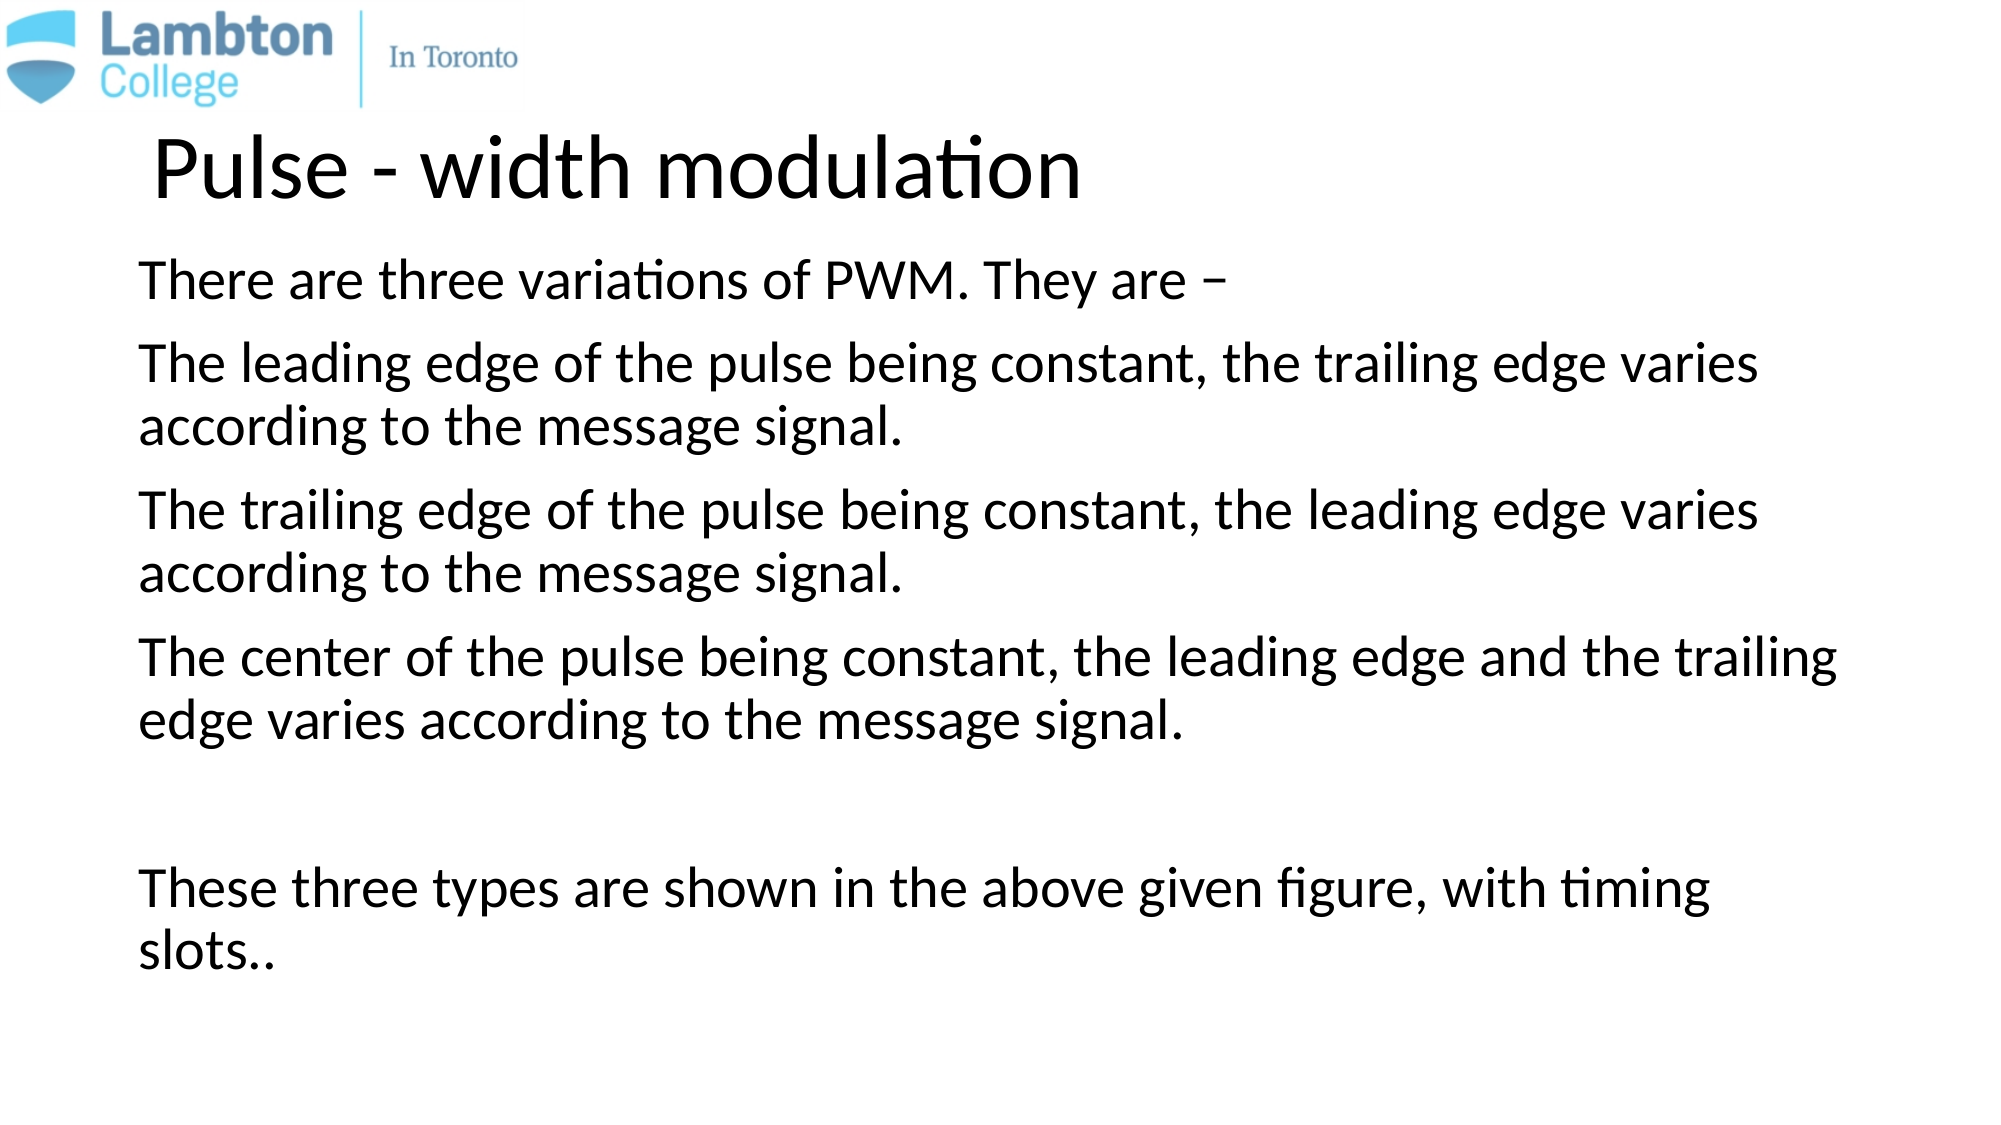

# Pulse - width modulation
There are three variations of PWM. They are −
The leading edge of the pulse being constant, the trailing edge varies according to the message signal.
The trailing edge of the pulse being constant, the leading edge varies according to the message signal.
The center of the pulse being constant, the leading edge and the trailing edge varies according to the message signal.

These three types are shown in the above given figure, with timing slots..